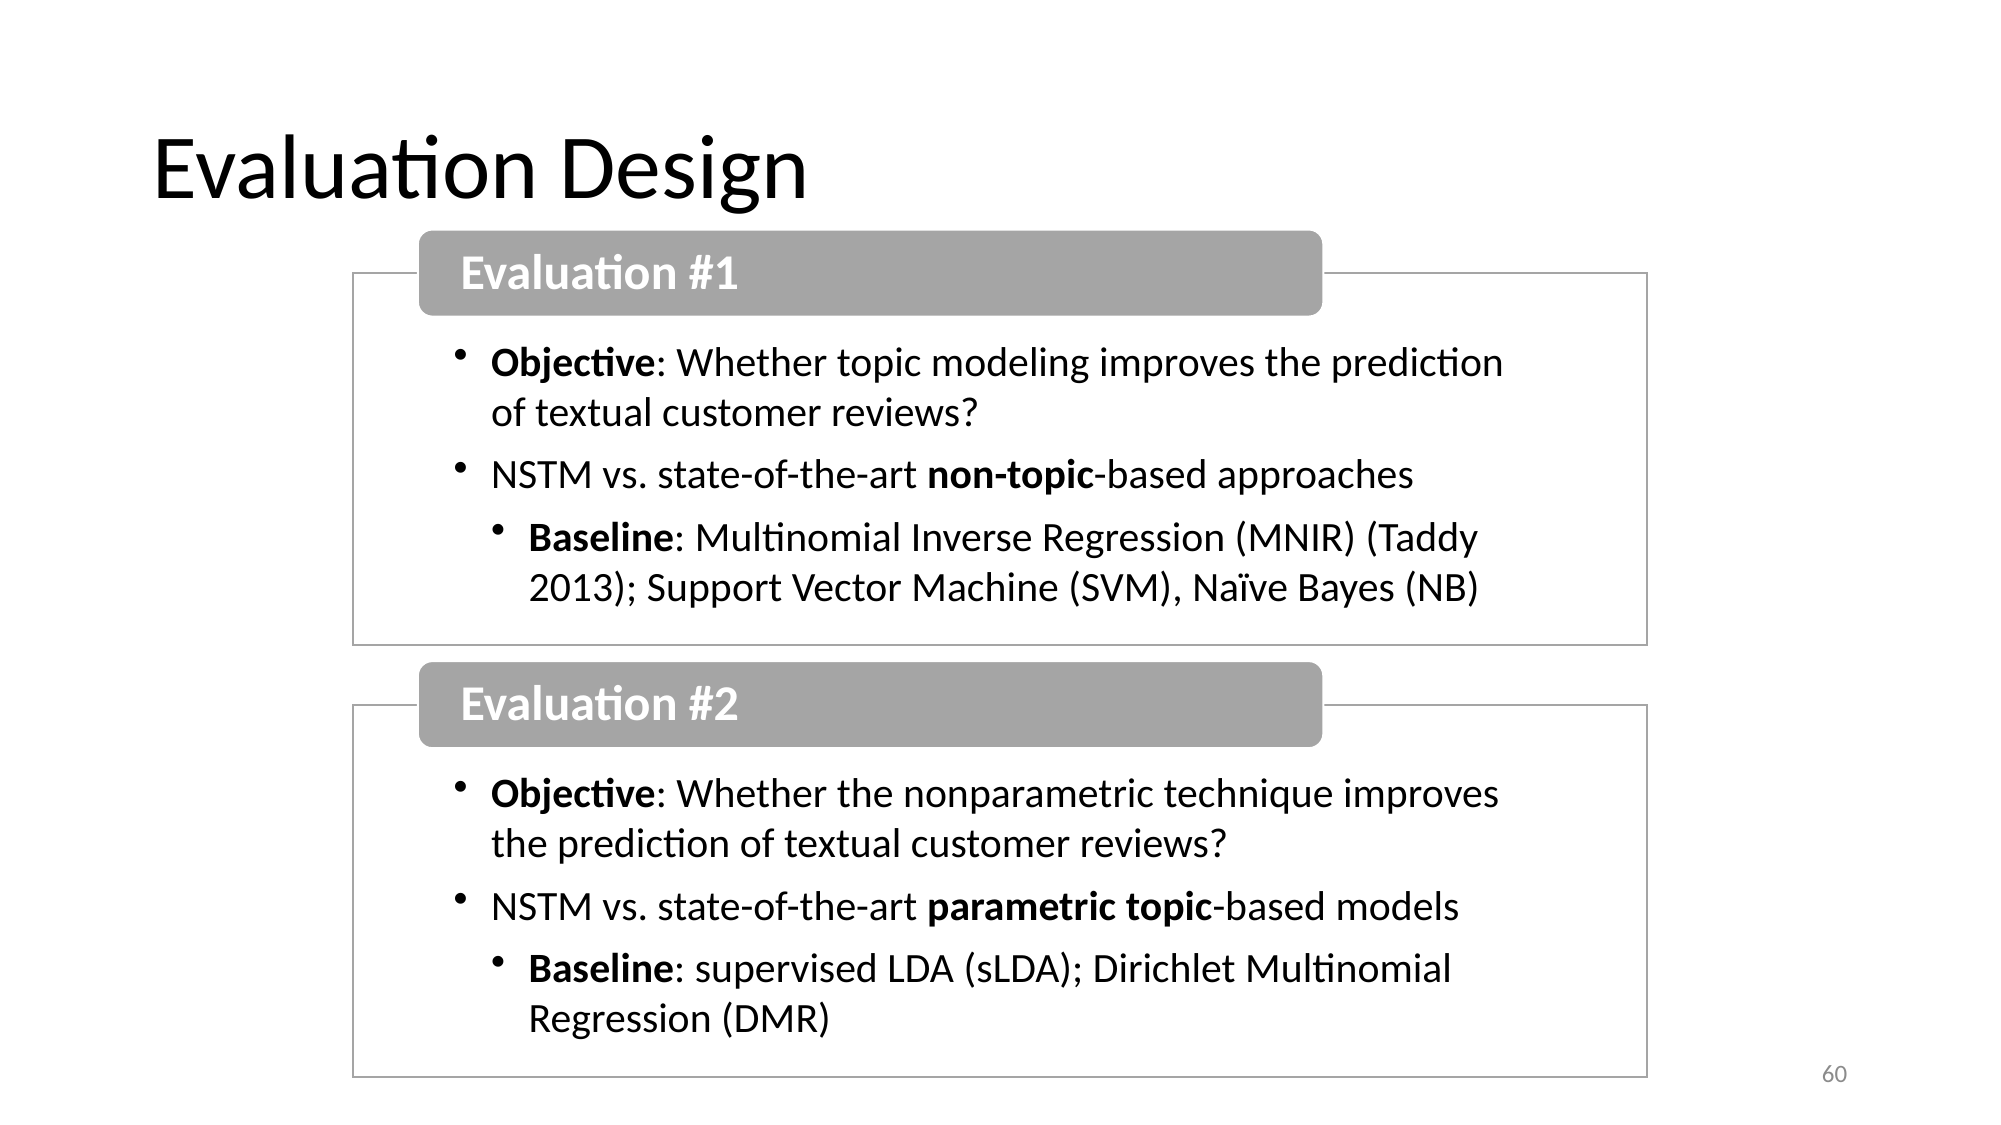

# Evaluation Design
Objective: Whether topic modeling improves the prediction of textual customer reviews?
NSTM vs. state-of-the-art non-topic-based approaches
Baseline: Multinomial Inverse Regression (MNIR) (Taddy 2013); Support Vector Machine (SVM), Naïve Bayes (NB)
Evaluation #1
Objective: Whether the nonparametric technique improves the prediction of textual customer reviews?
NSTM vs. state-of-the-art parametric topic-based models
Baseline: supervised LDA (sLDA); Dirichlet Multinomial Regression (DMR)
Evaluation #2
60